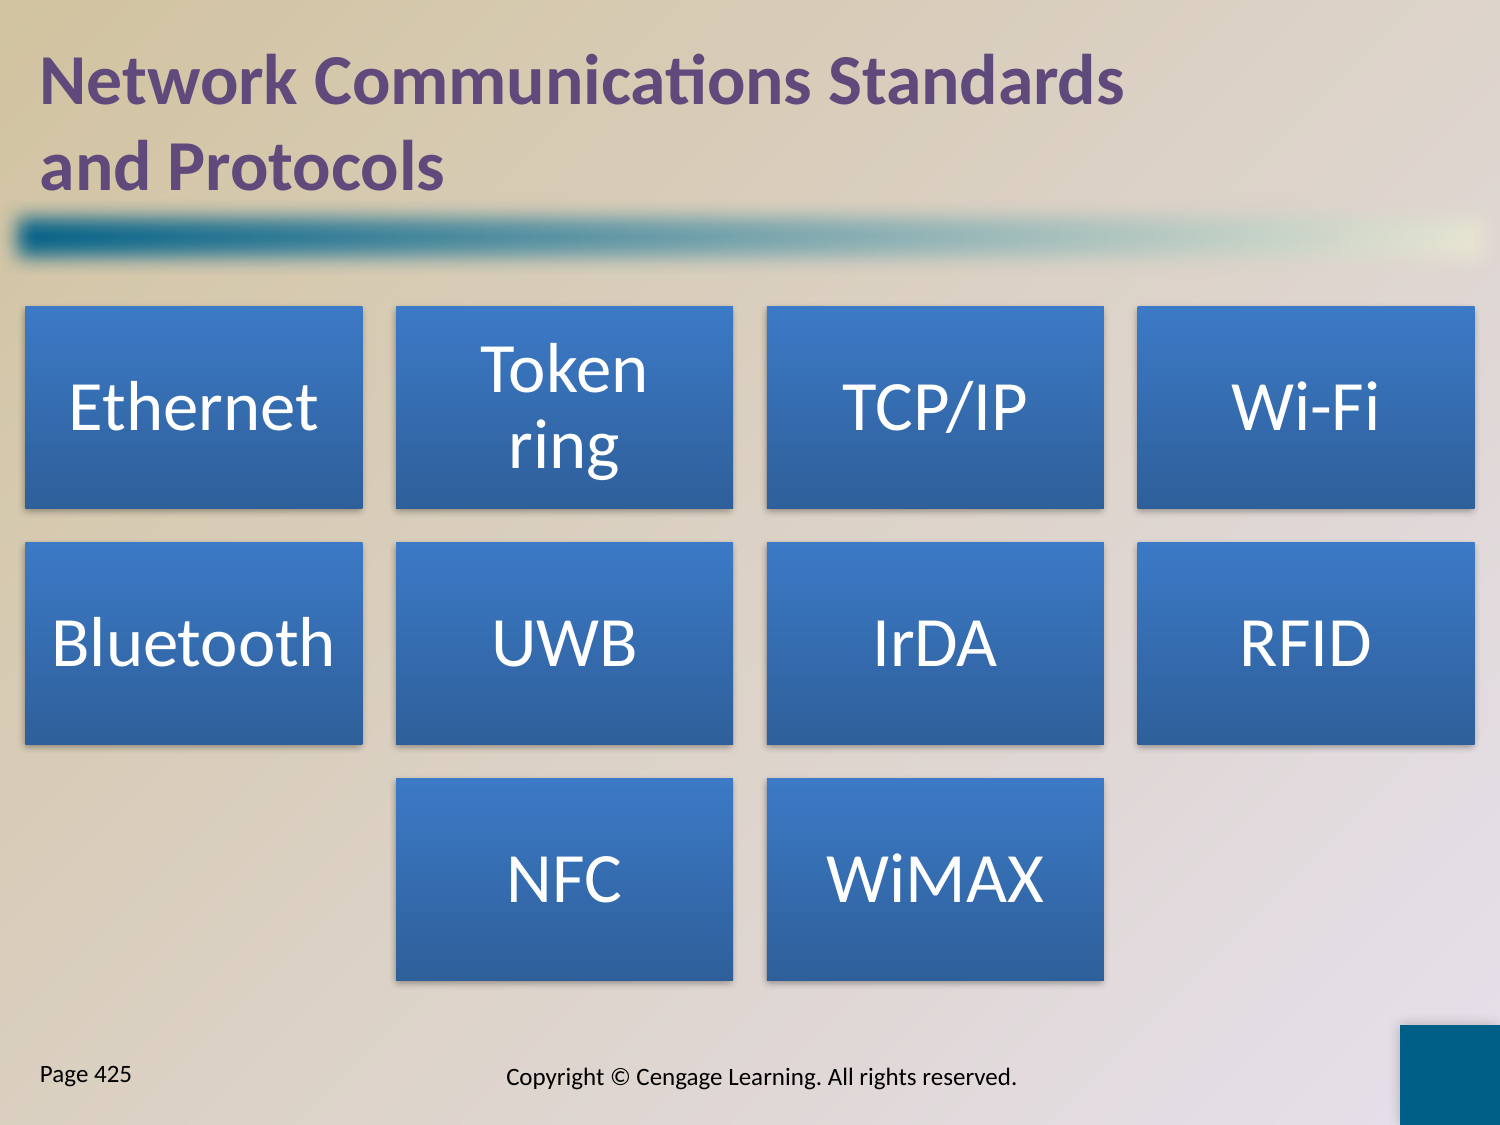

# Network Communications Standards and Protocols
Ethernet
Token ring
TCP/IP
Wi-Fi
Bluetooth
UWB
IrDA
RFID
NFC
WiMAX
Copyright © Cengage Learning. All rights reserved.
Page 425